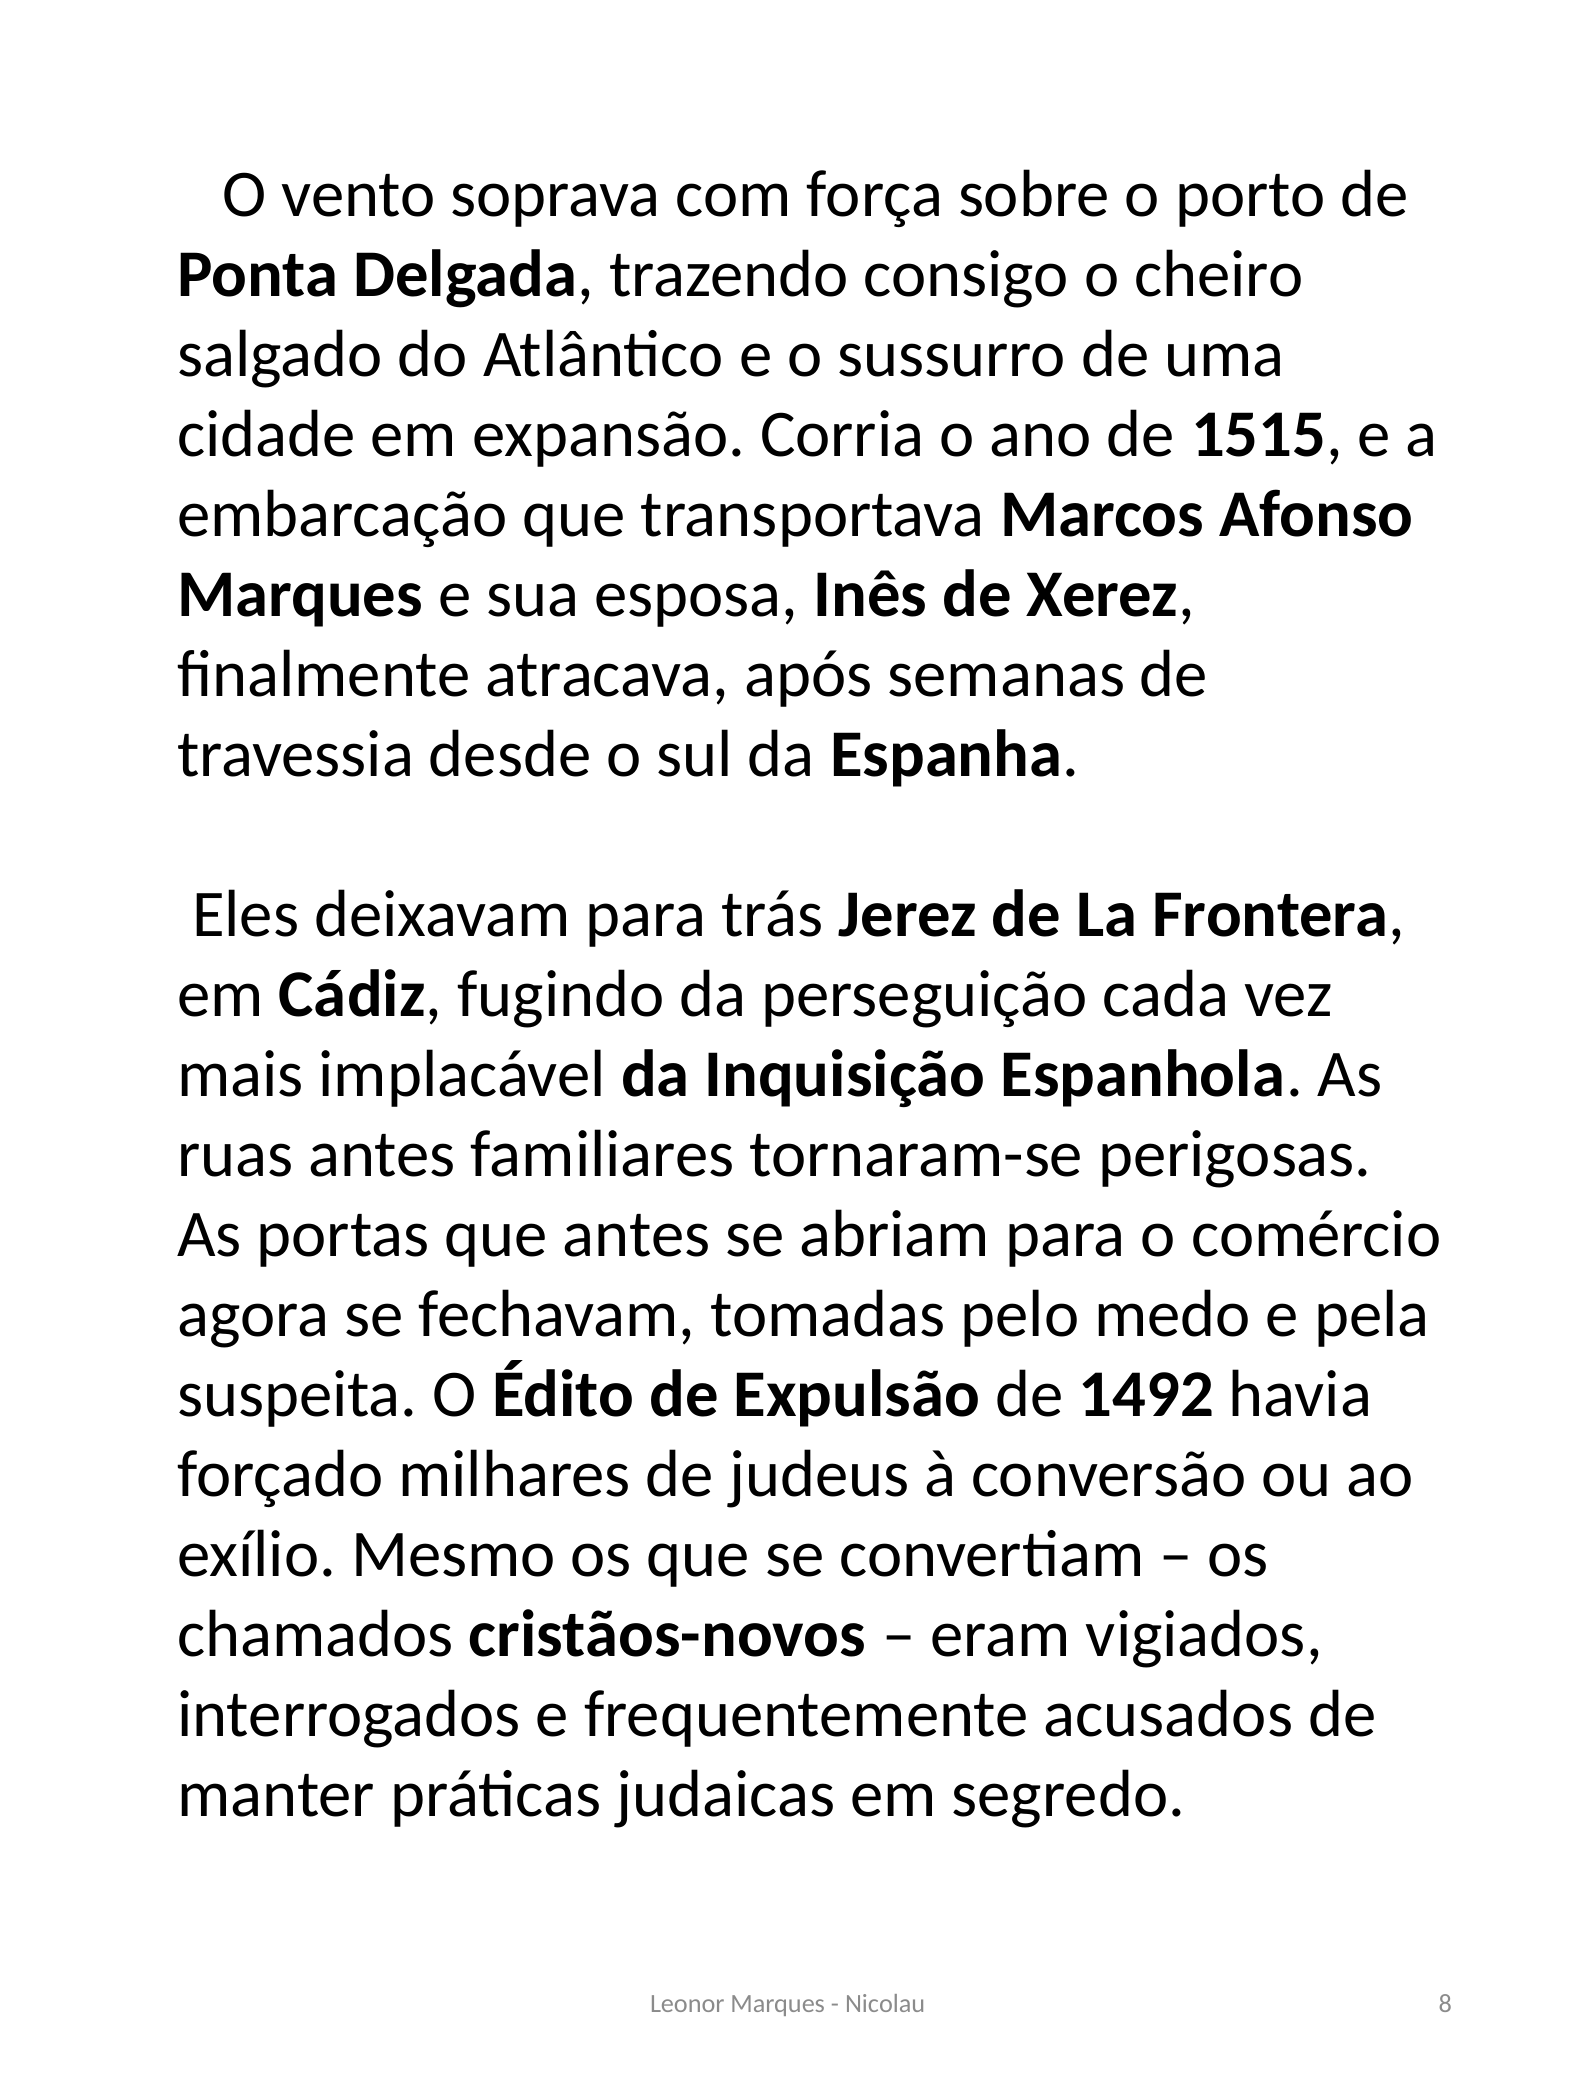

O vento soprava com força sobre o porto de Ponta Delgada, trazendo consigo o cheiro salgado do Atlântico e o sussurro de uma cidade em expansão. Corria o ano de 1515, e a embarcação que transportava Marcos Afonso Marques e sua esposa, Inês de Xerez, finalmente atracava, após semanas de travessia desde o sul da Espanha.

 Eles deixavam para trás Jerez de La Frontera, em Cádiz, fugindo da perseguição cada vez mais implacável da Inquisição Espanhola. As ruas antes familiares tornaram-se perigosas.    As portas que antes se abriam para o comércio agora se fechavam, tomadas pelo medo e pela suspeita. O Édito de Expulsão de 1492 havia forçado milhares de judeus à conversão ou ao exílio. Mesmo os que se convertiam – os chamados cristãos-novos – eram vigiados, interrogados e frequentemente acusados de manter práticas judaicas em segredo.

Leonor Marques - Nicolau
8